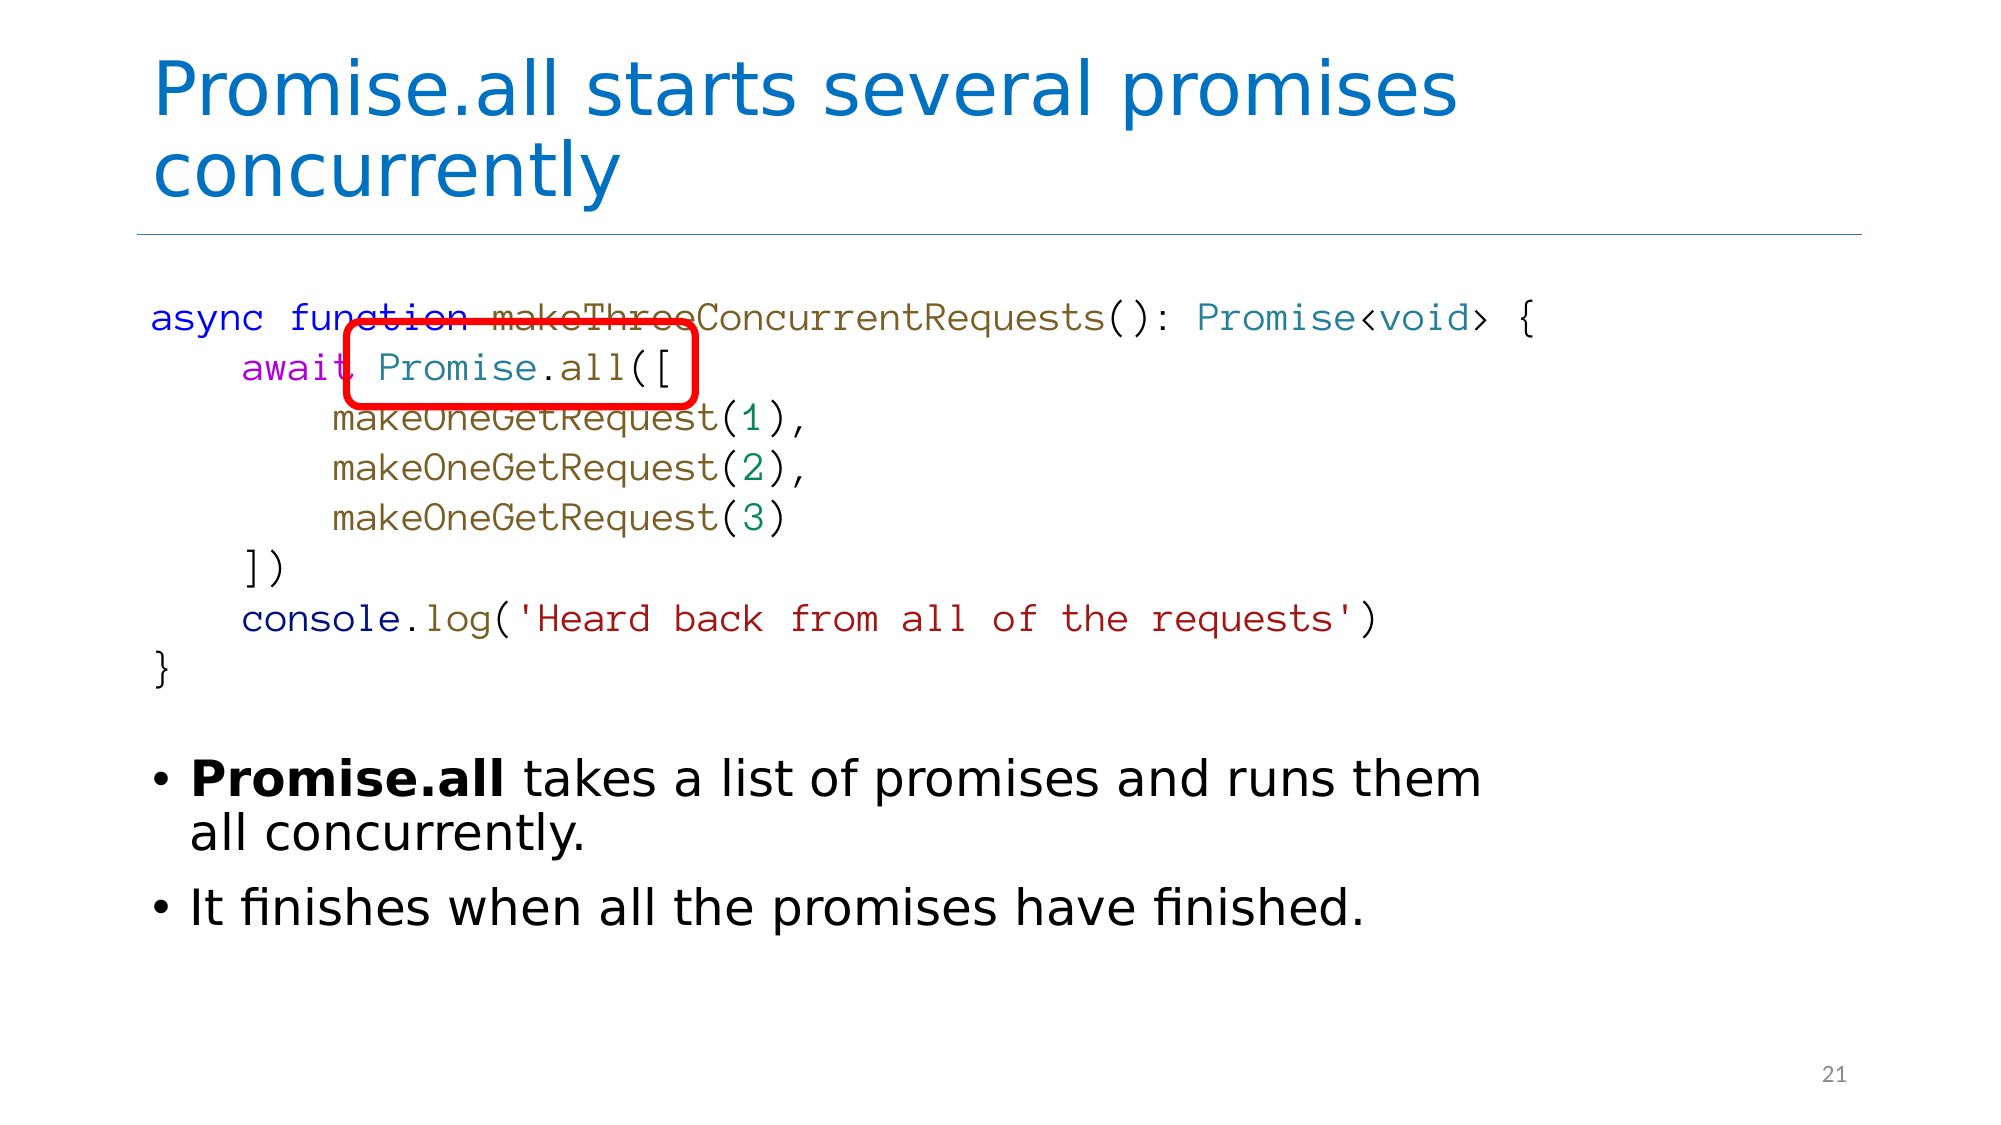

# Promise.all starts several promises concurrently
async function makeThreeConcurrentRequests(): Promise<void> {
    await Promise.all([
        makeOneGetRequest(1),
        makeOneGetRequest(2),
        makeOneGetRequest(3)
    ])
    console.log('Heard back from all of the requests')
}

Promise.all takes a list of promises and runs them all concurrently.
It finishes when all the promises have finished.
21